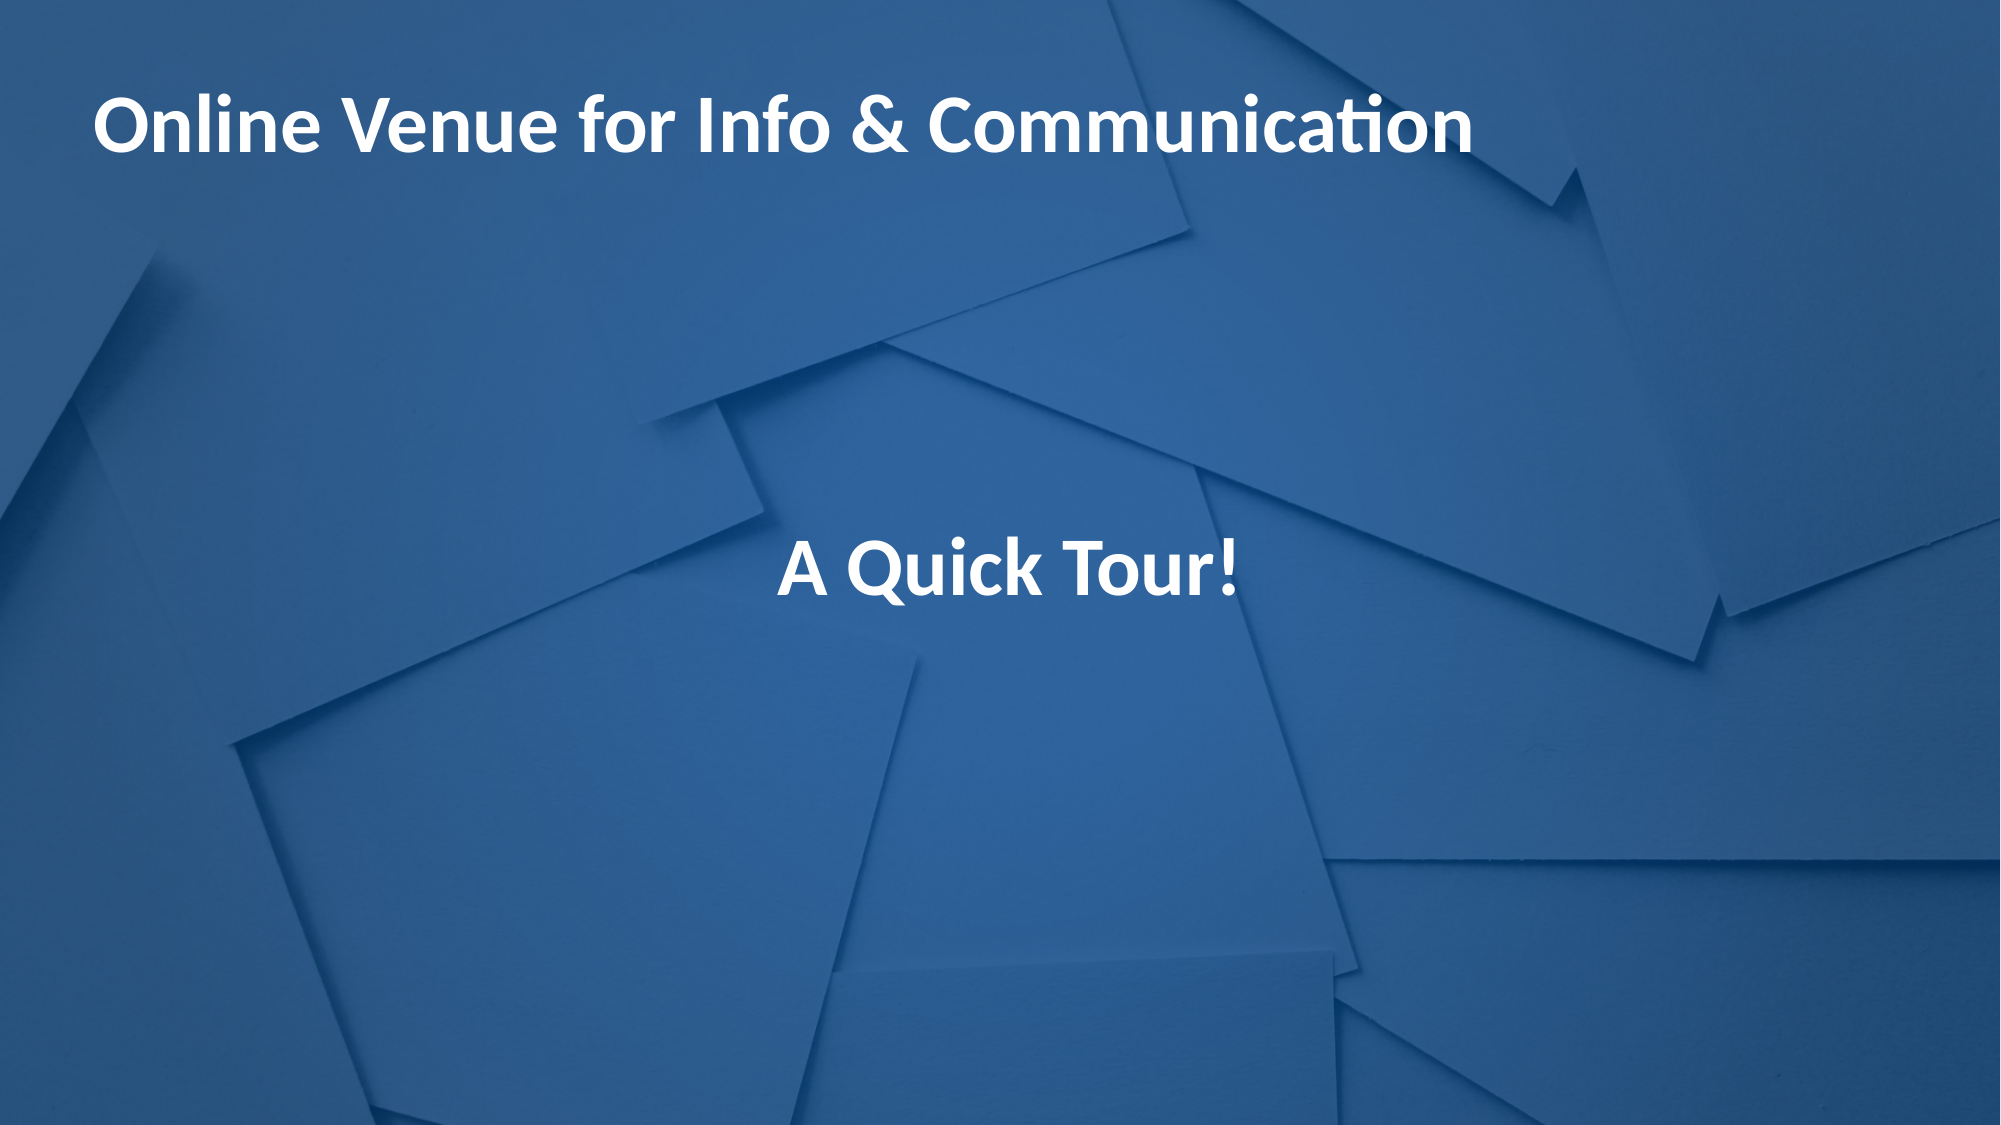

Online Venue for Info & Communication
A Quick Tour!